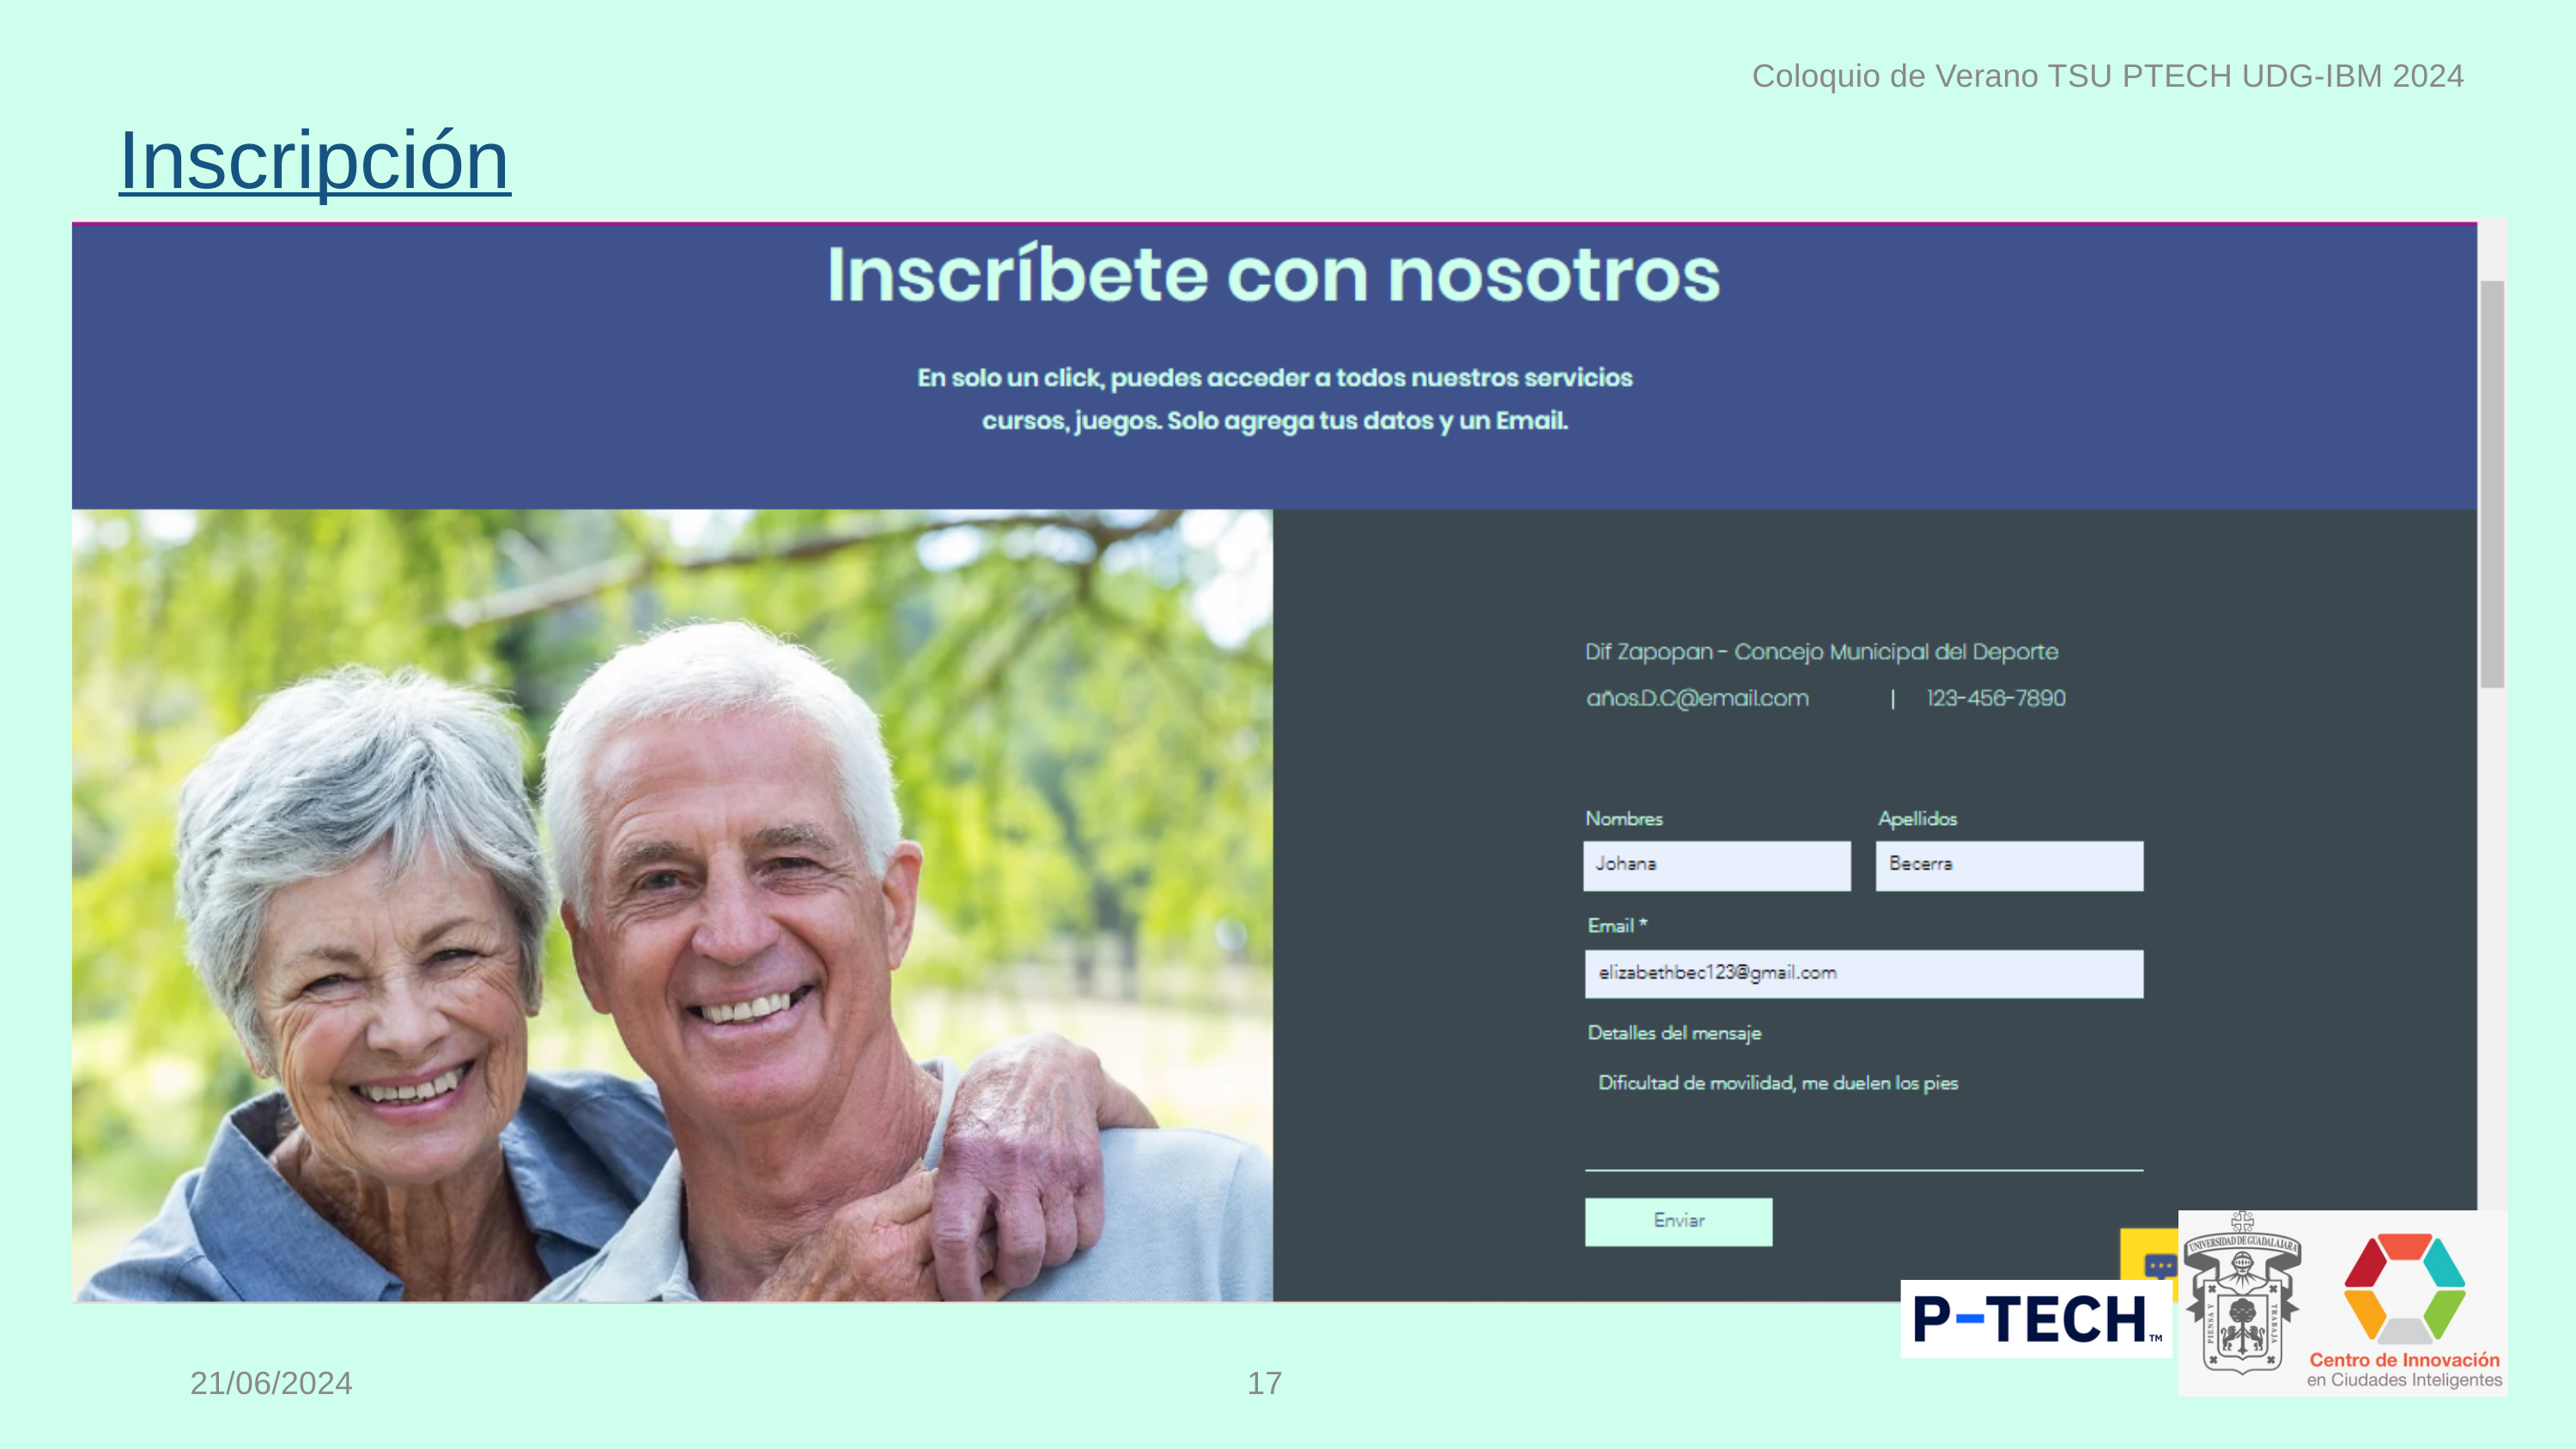

Coloquio de Verano TSU PTECH UDG-IBM 2024
Inscripción

17
21/06/2024